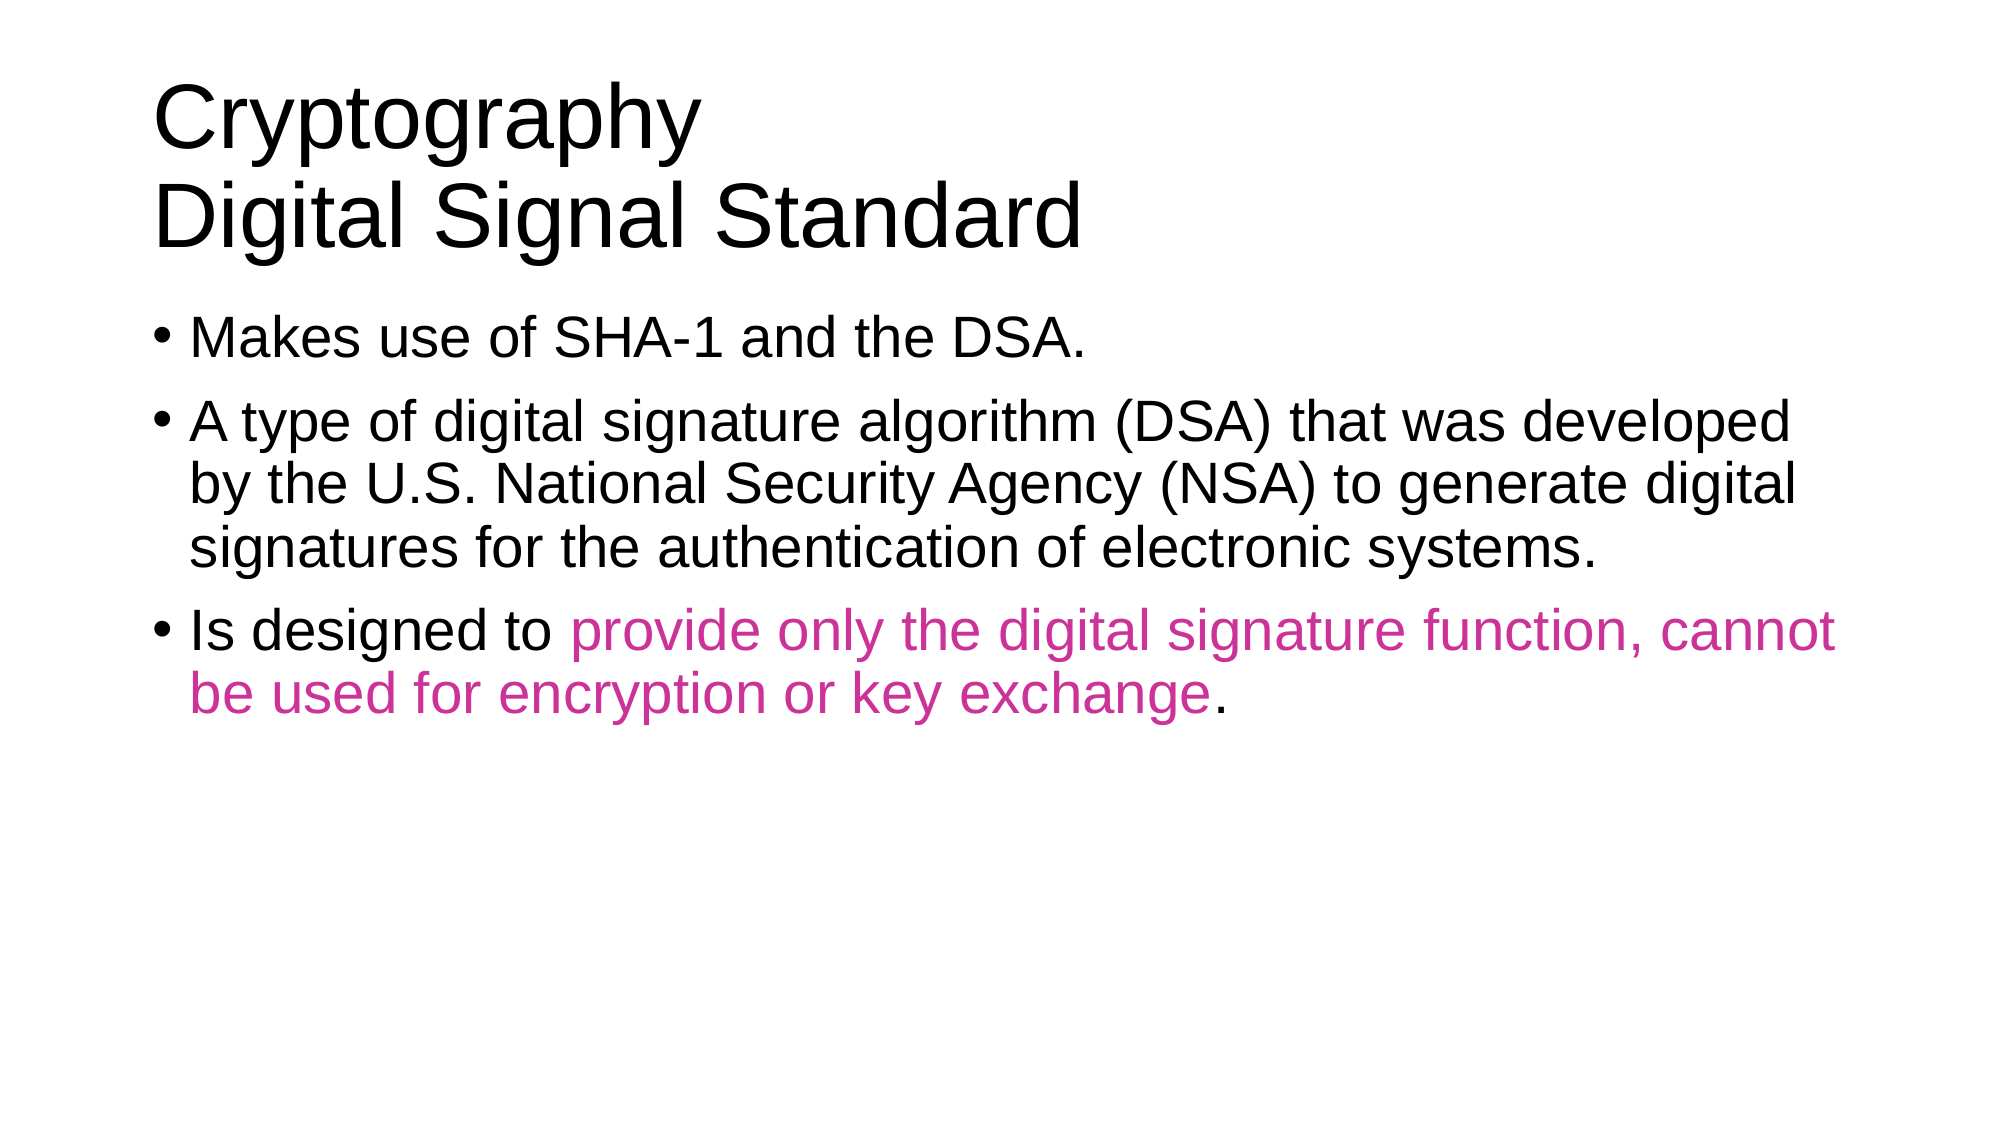

# Cryptography Digital Signal Standard
Makes use of SHA-1 and the DSA.
A type of digital signature algorithm (DSA) that was developed by the U.S. National Security Agency (NSA) to generate digital signatures for the authentication of electronic systems.
Is designed to provide only the digital signature function, cannot be used for encryption or key exchange.